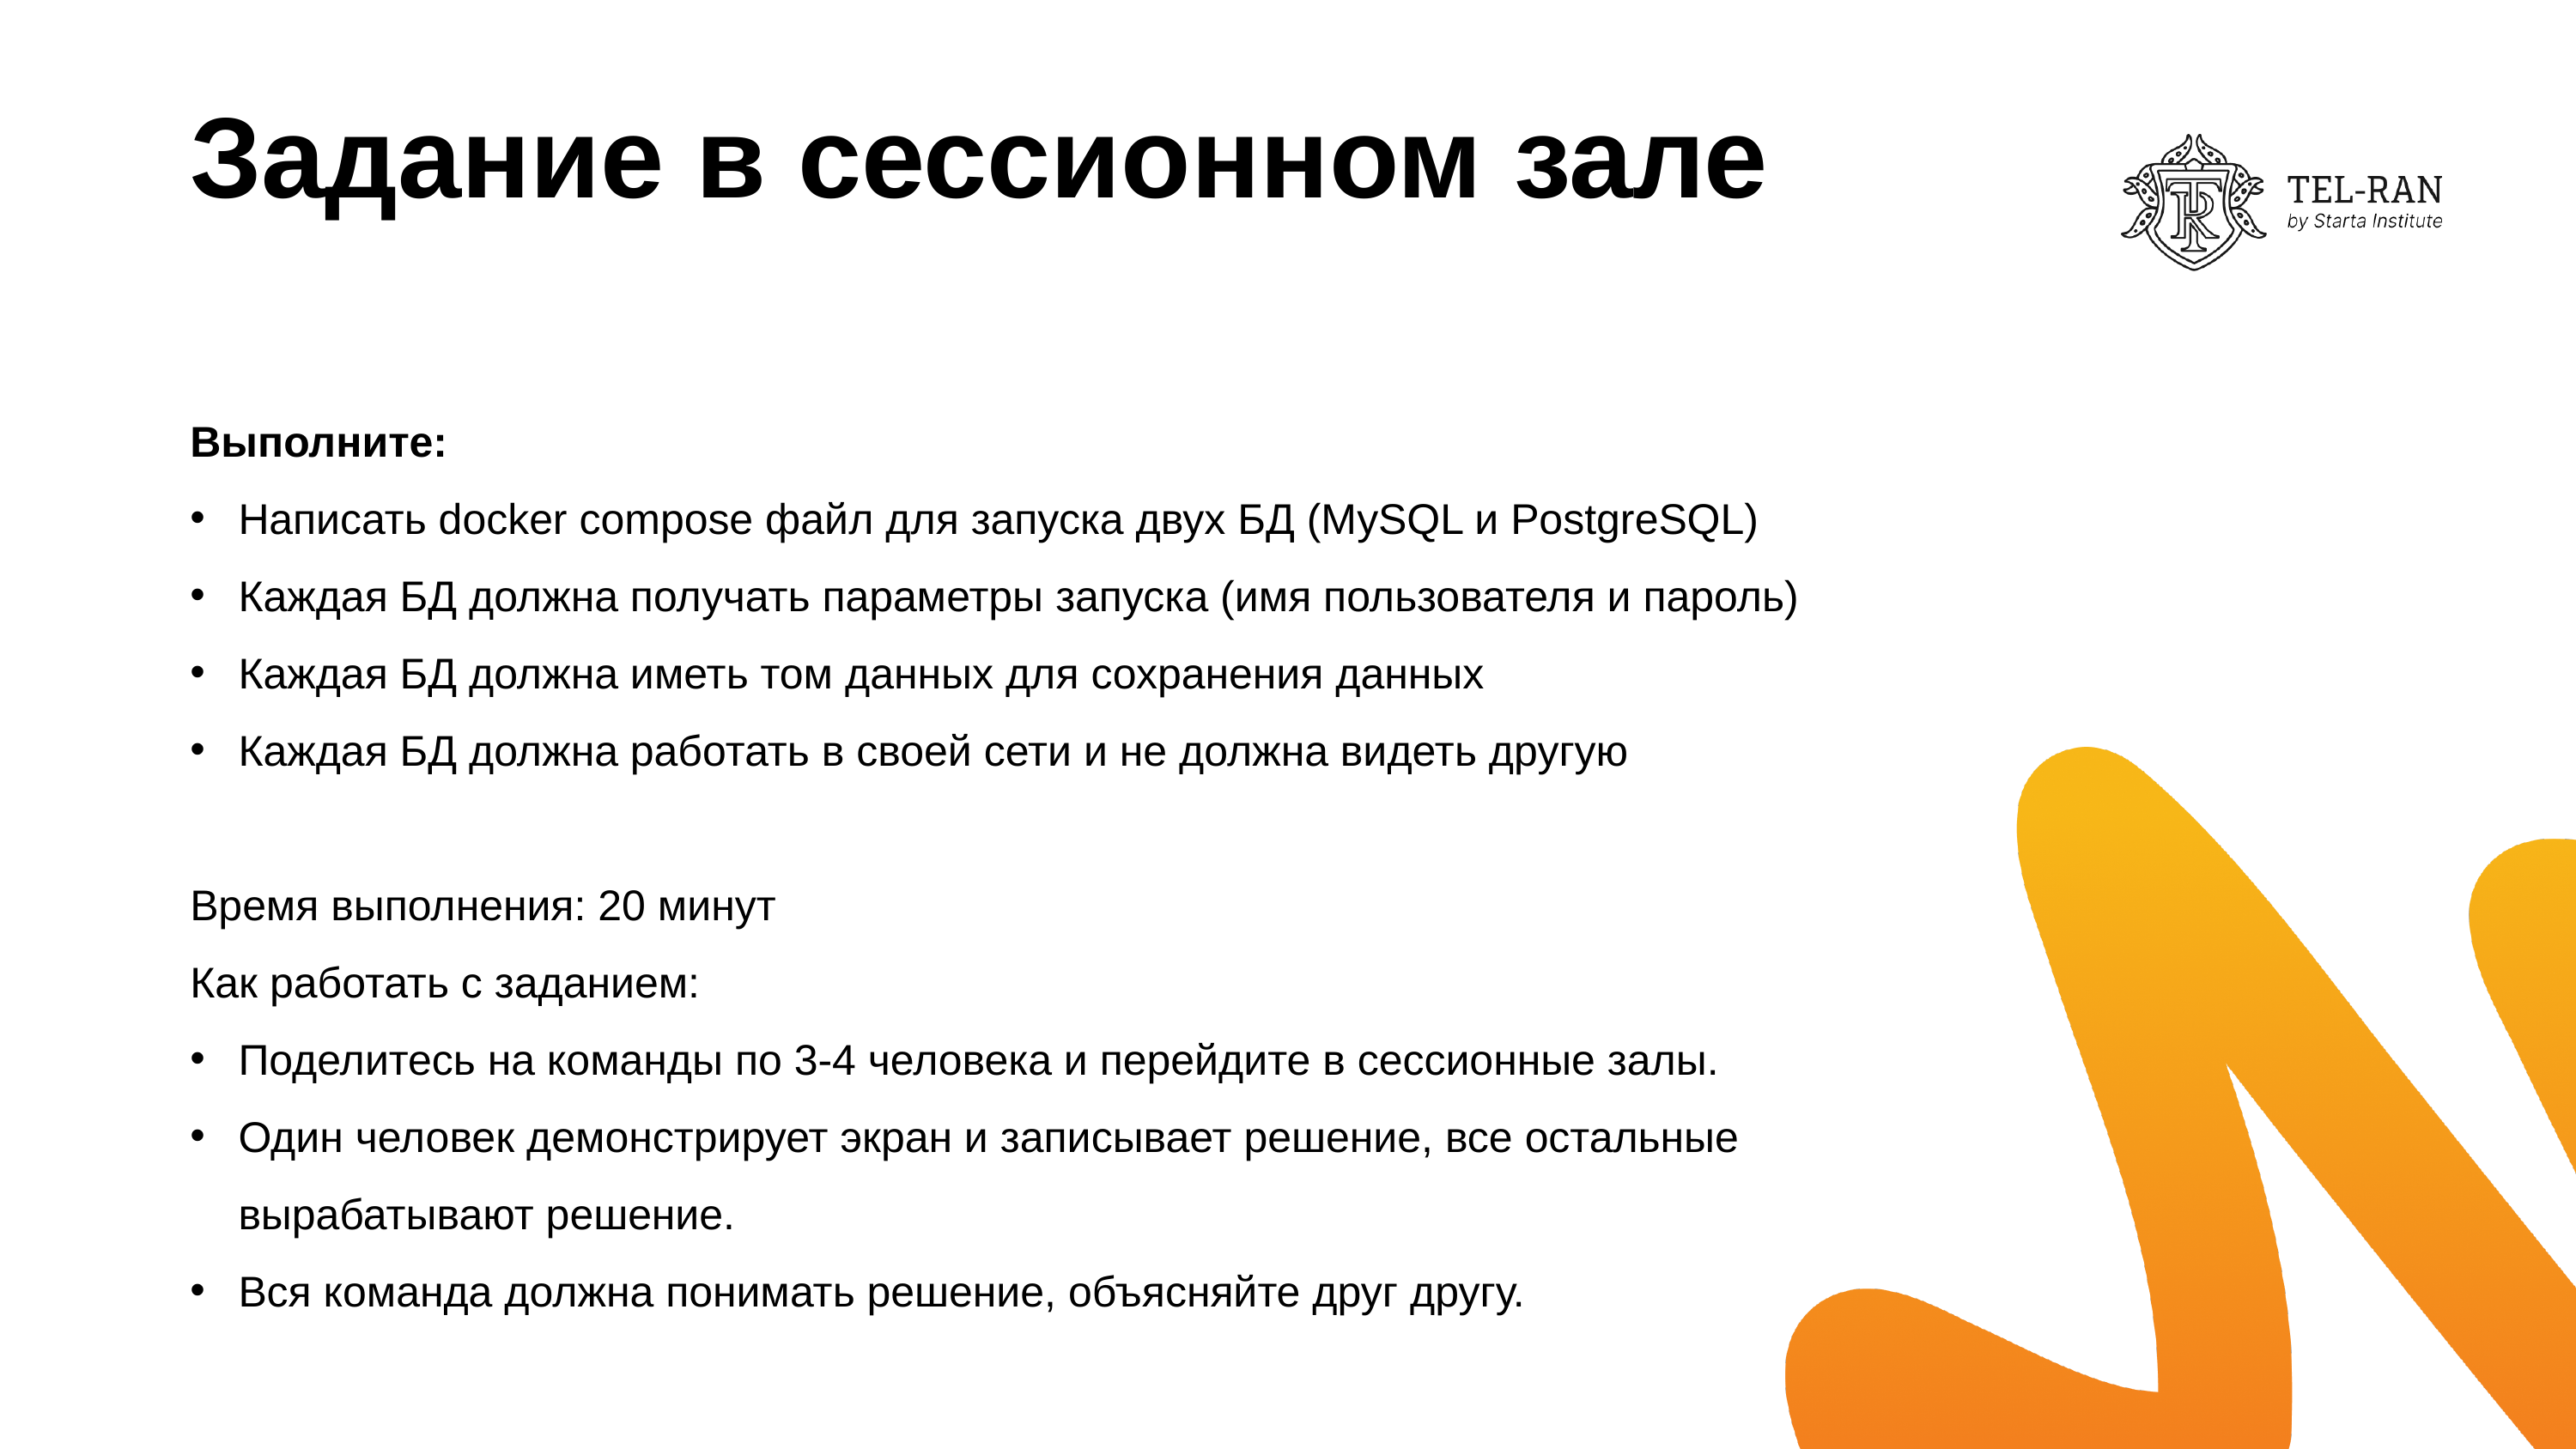

# Задание в сессионном зале
Выполните:
Написать docker compose файл для запуска двух БД (MySQL и PostgreSQL)
Каждая БД должна получать параметры запуска (имя пользователя и пароль)
Каждая БД должна иметь том данных для сохранения данных
Каждая БД должна работать в своей сети и не должна видеть другую

Время выполнения: 20 минут
Как работать с заданием:
Поделитесь на команды по 3-4 человека и перейдите в сессионные залы.
Один человек демонстрирует экран и записывает решение, все остальные вырабатывают решение.
Вся команда должна понимать решение, объясняйте друг другу.